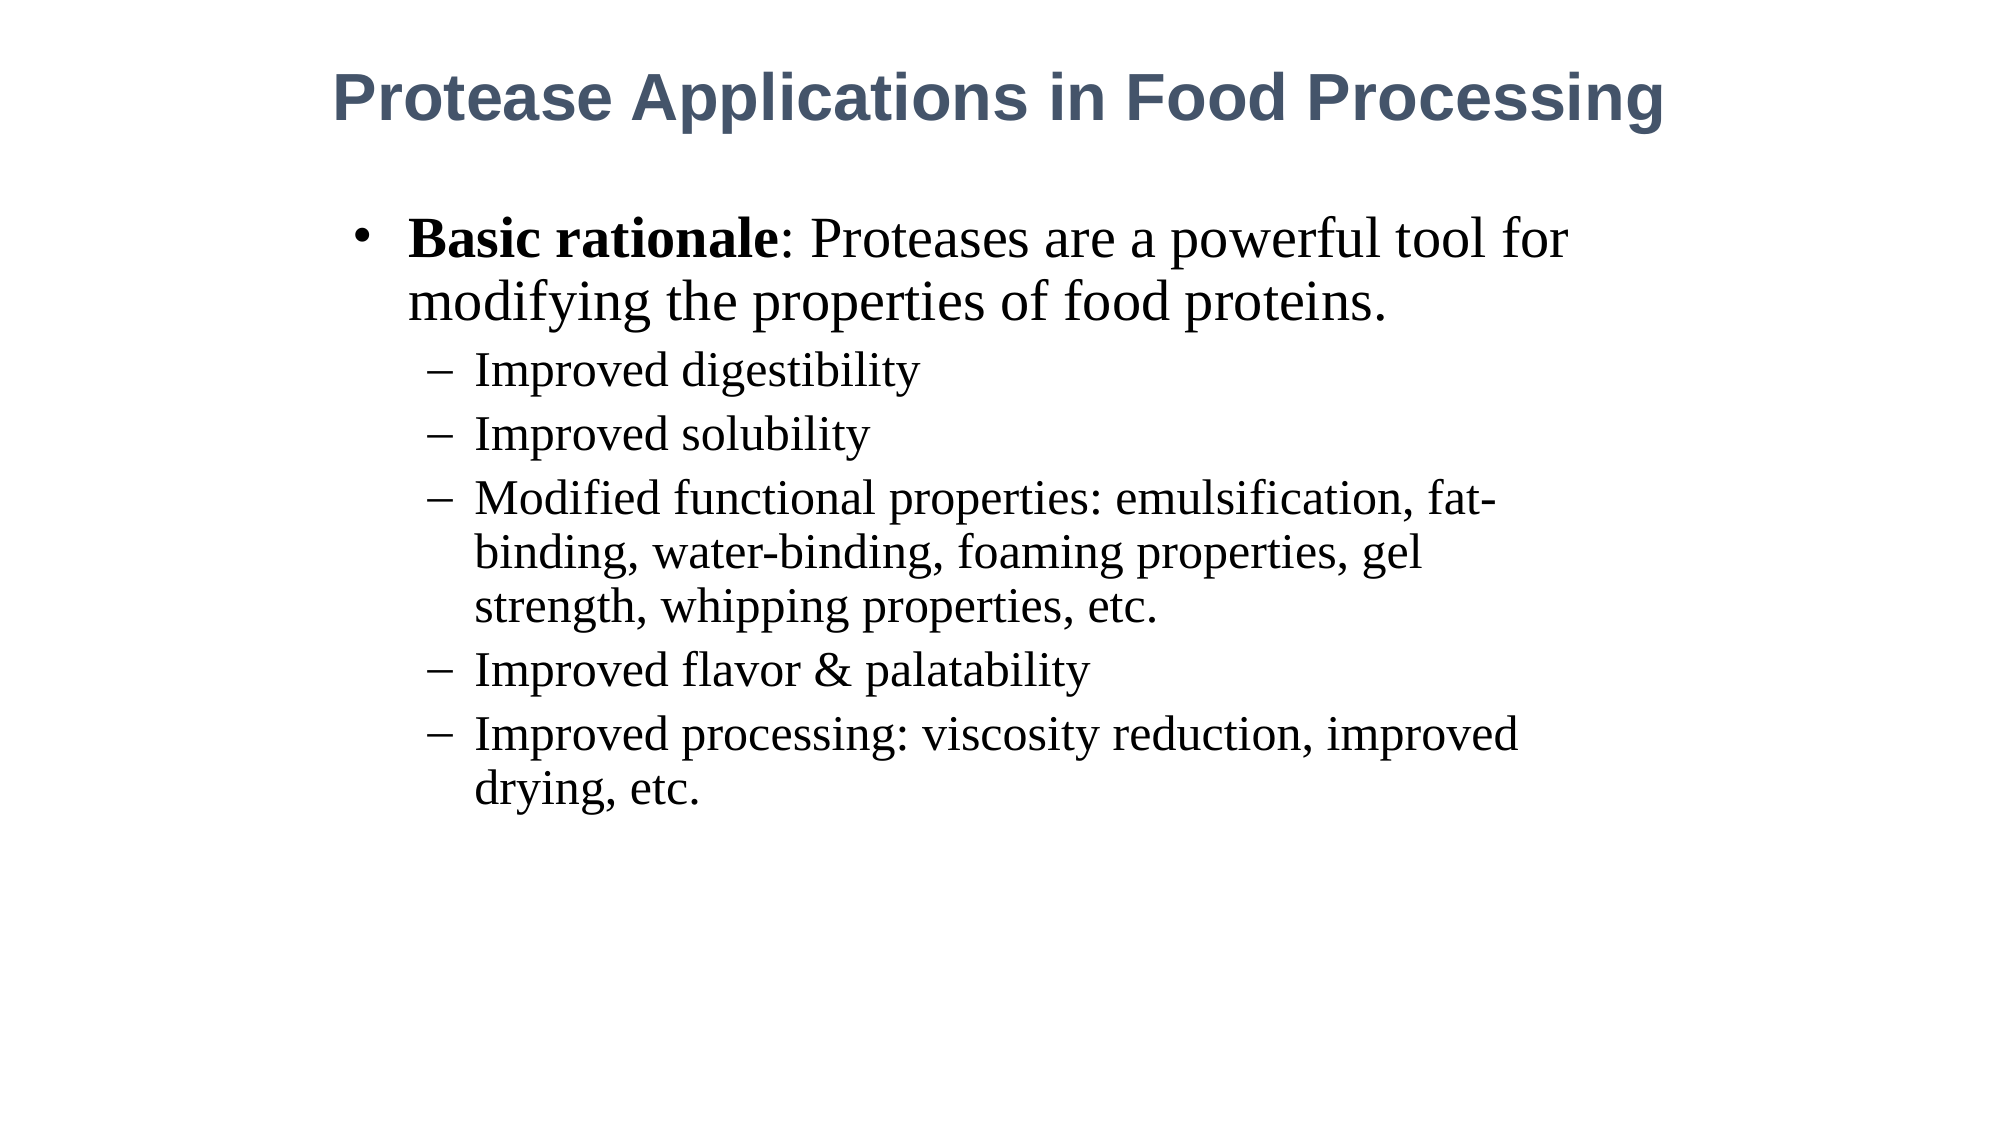

# Protease Applications in Food Processing
Basic rationale: Proteases are a powerful tool for modifying the properties of food proteins.
Improved digestibility
Improved solubility
Modified functional properties: emulsification, fat-binding, water-binding, foaming properties, gel strength, whipping properties, etc.
Improved flavor & palatability
Improved processing: viscosity reduction, improved drying, etc.